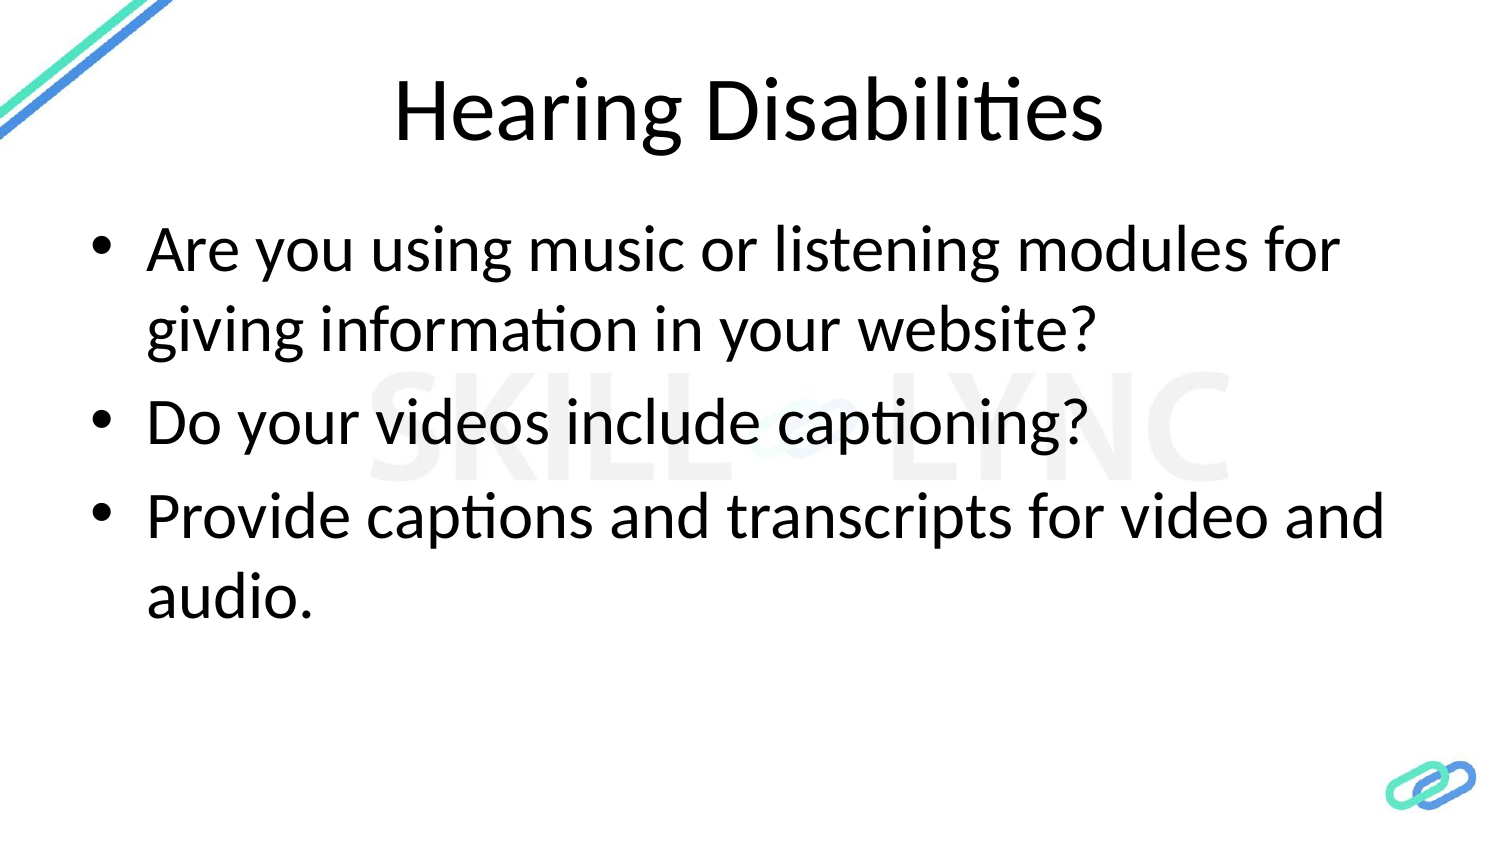

# Hearing Disabilities
Are you using music or listening modules for giving information in your website?
Do your videos include captioning?
Provide captions and transcripts for video and audio.